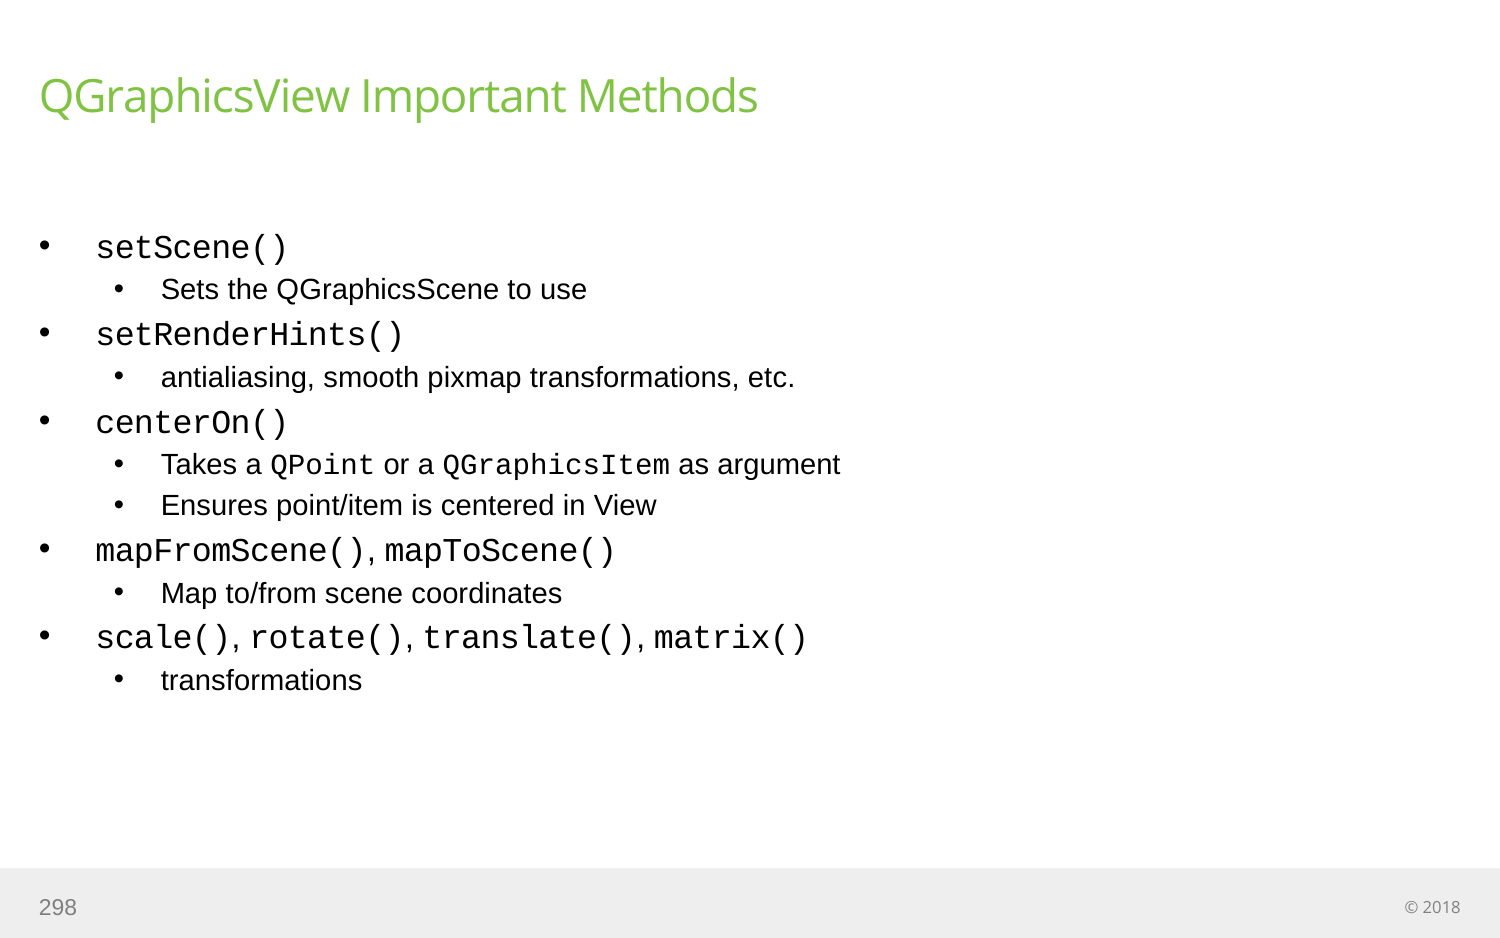

# QGraphicsView Important Methods
setScene()
Sets the QGraphicsScene to use
setRenderHints()
antialiasing, smooth pixmap transformations, etc.
centerOn()
Takes a QPoint or a QGraphicsItem as argument
Ensures point/item is centered in View
mapFromScene(), mapToScene()
Map to/from scene coordinates
scale(), rotate(), translate(), matrix()
transformations
298
© 2018